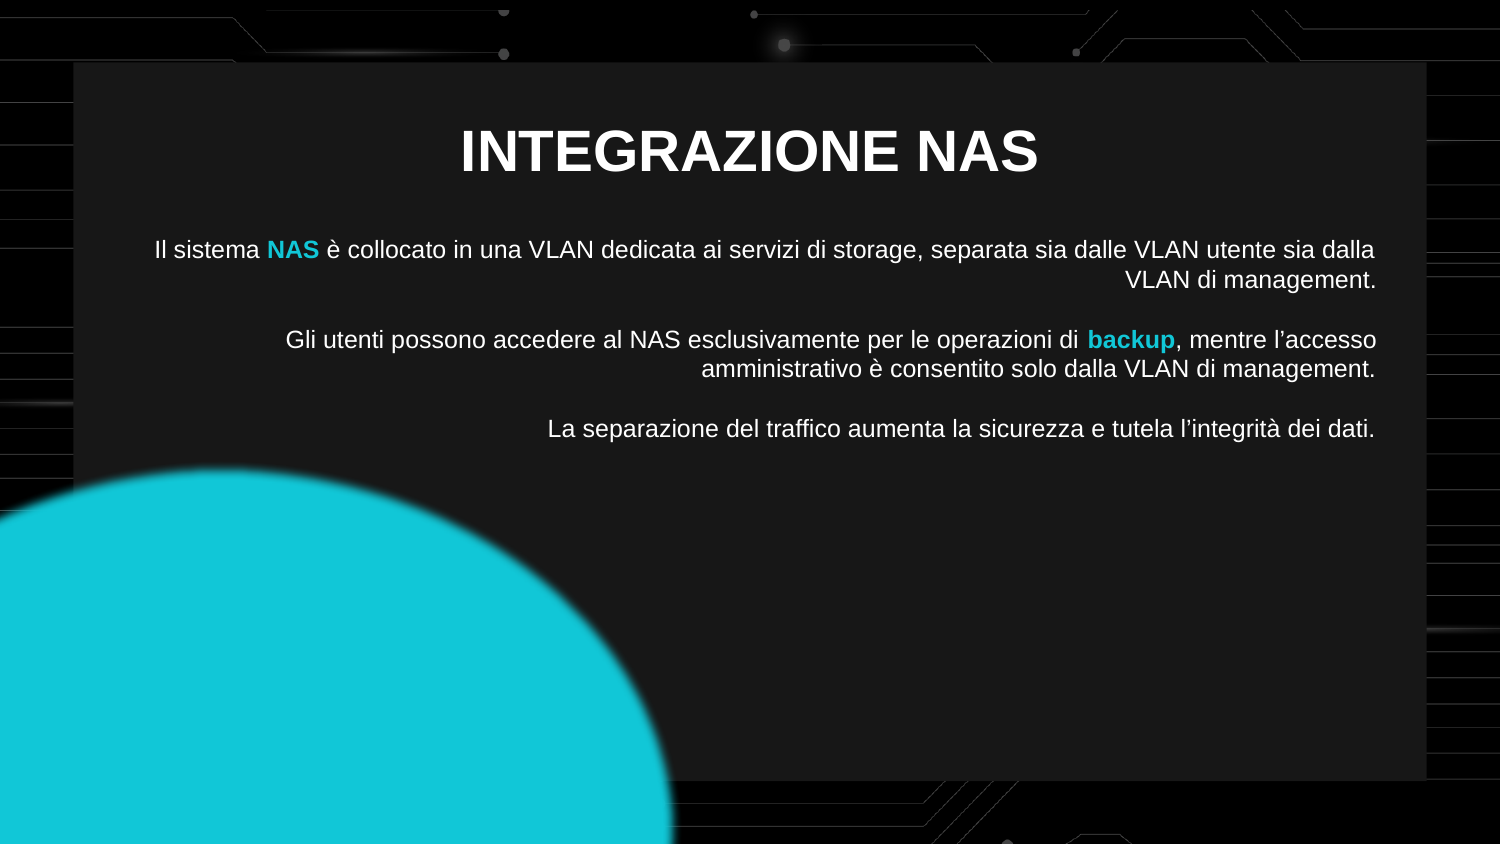

# INTEGRAZIONE NAS
Il sistema NAS è collocato in una VLAN dedicata ai servizi di storage, separata sia dalle VLAN utente sia dalla VLAN di management.
Gli utenti possono accedere al NAS esclusivamente per le operazioni di backup, mentre l’accesso amministrativo è consentito solo dalla VLAN di management.
La separazione del traffico aumenta la sicurezza e tutela l’integrità dei dati.